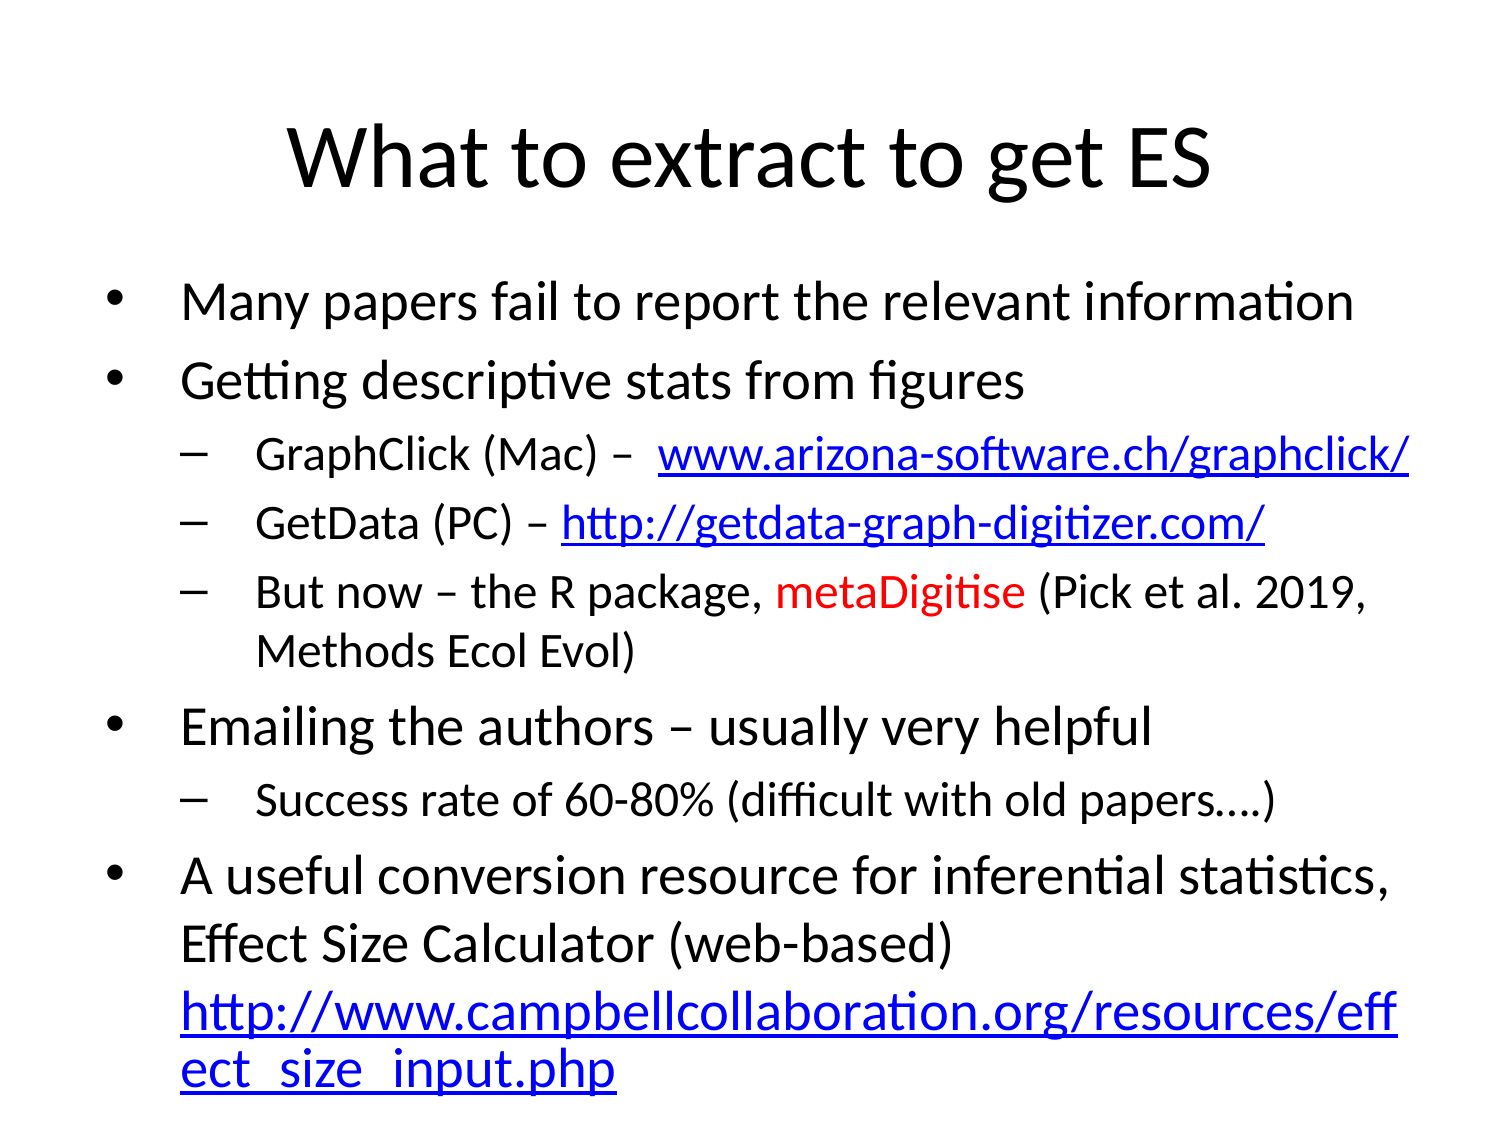

# What to extract to get ES
Many papers fail to report the relevant information
Getting descriptive stats from figures
GraphClick (Mac) –  www.arizona-software.ch/graphclick/
GetData (PC) – http://getdata-graph-digitizer.com/
But now – the R package, metaDigitise (Pick et al. 2019, Methods Ecol Evol)
Emailing the authors – usually very helpful
Success rate of 60-80% (difficult with old papers….)
A useful conversion resource for inferential statistics, Effect Size Calculator (web-based) http://www.campbellcollaboration.org/resources/effect_size_input.php